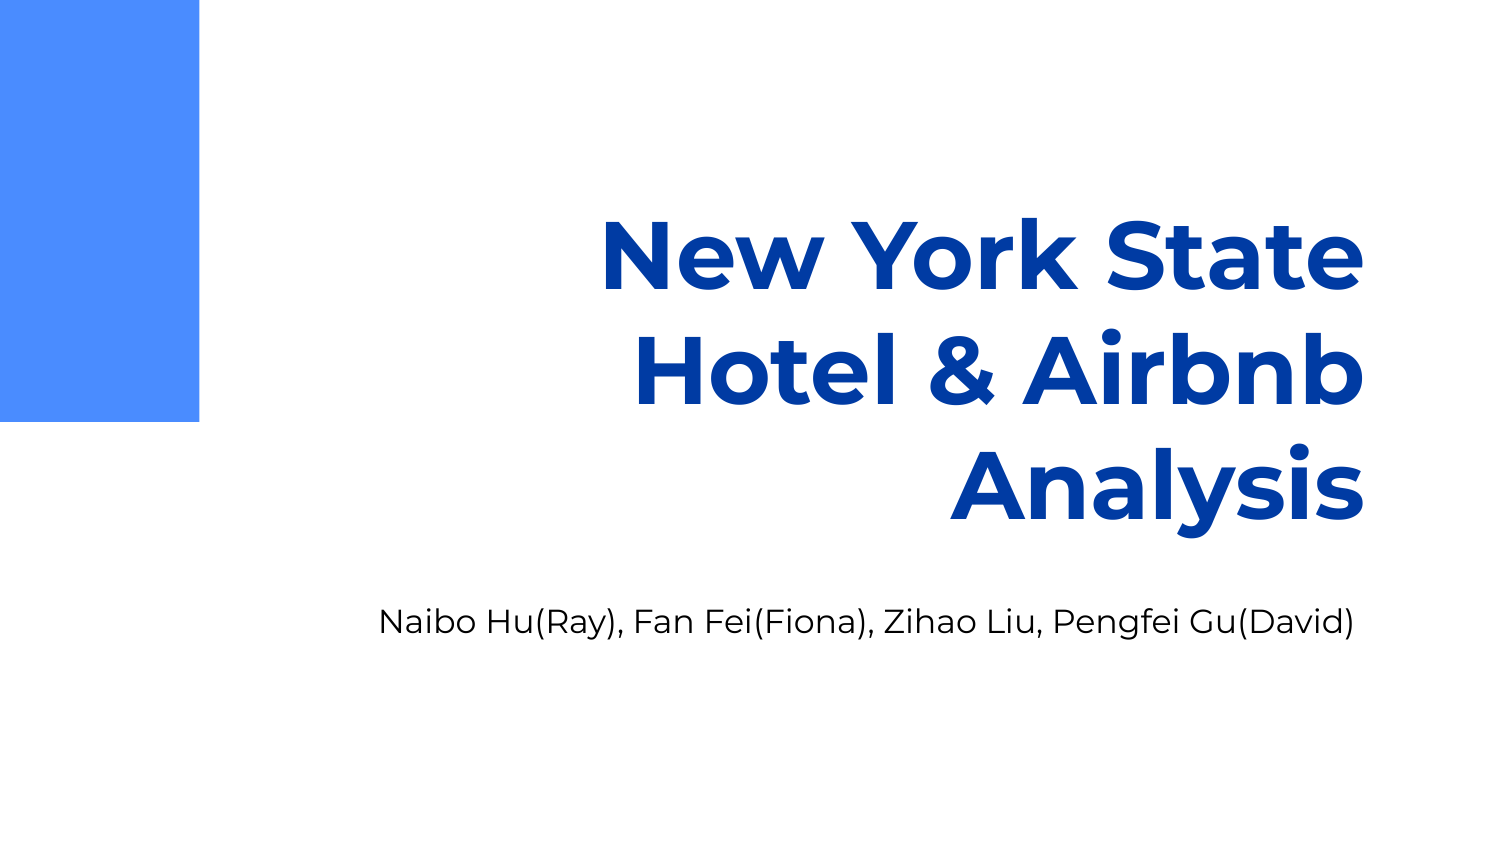

# New York State Hotel & Airbnb Analysis
Naibo Hu(Ray), Fan Fei(Fiona), Zihao Liu, Pengfei Gu(David)